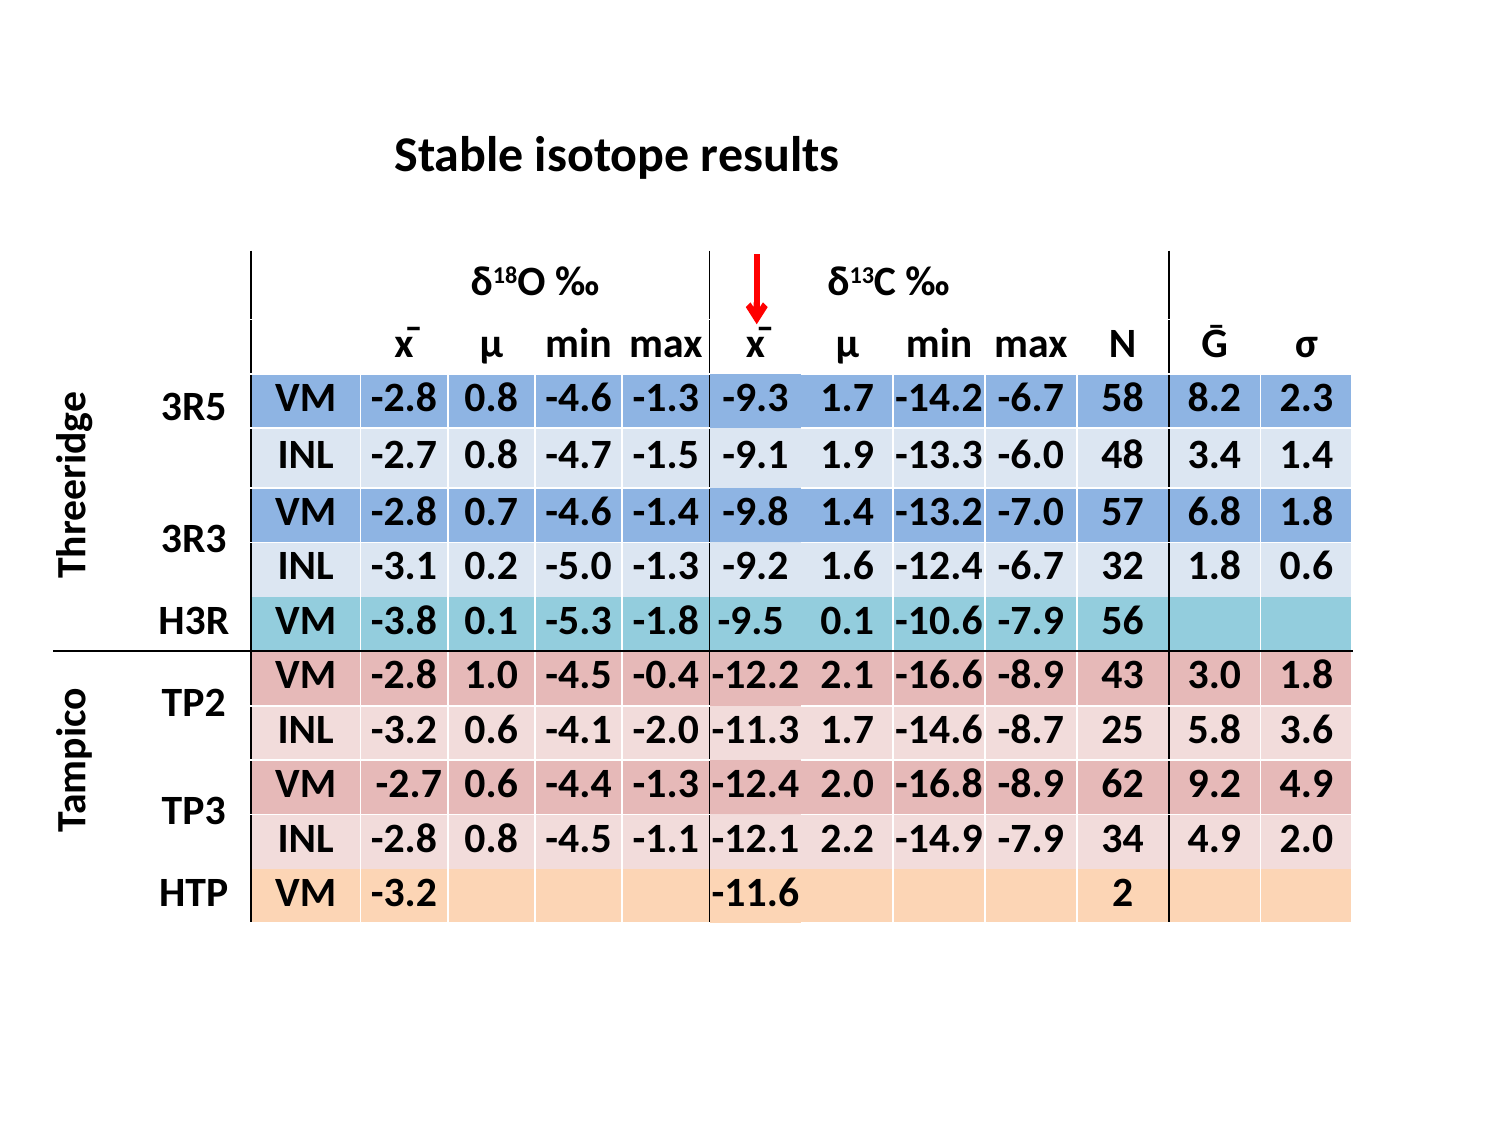

Stable isotope results
|  |  |  | δ18O ‰ |  |  |  | δ13C ‰ |  |  |  |  |  |  |
| --- | --- | --- | --- | --- | --- | --- | --- | --- | --- | --- | --- | --- | --- |
|  |  |  | x̄ | µ | min | max | x̄ | µ | min | max | N | Ḡ | σ |
| Threeridge | 3R5 | VM | -2.8 | 0.8 | -4.6 | -1.3 | -9.3 | 1.7 | -14.2 | -6.7 | 58 | 8.2 | 2.3 |
|  |  | INL | -2.7 | 0.8 | -4.7 | -1.5 | -9.1 | 1.9 | -13.3 | -6.0 | 48 | 3.4 | 1.4 |
|  | 3R3 | VM | -2.8 | 0.7 | -4.6 | -1.4 | -9.8 | 1.4 | -13.2 | -7.0 | 57 | 6.8 | 1.8 |
|  |  | INL | -3.1 | 0.2 | -5.0 | -1.3 | -9.2 | 1.6 | -12.4 | -6.7 | 32 | 1.8 | 0.6 |
|  | H3R | VM | -3.8 | 0.1 | -5.3 | -1.8 | -9.5 | 0.1 | -10.6 | -7.9 | 56 |  |  |
| Tampico | TP2 | VM | -2.8 | 1.0 | -4.5 | -0.4 | -12.2 | 2.1 | -16.6 | -8.9 | 43 | 3.0 | 1.8 |
|  |  | INL | -3.2 | 0.6 | -4.1 | -2.0 | -11.3 | 1.7 | -14.6 | -8.7 | 25 | 5.8 | 3.6 |
|  | TP3 | VM | -2.7 | 0.6 | -4.4 | -1.3 | -12.4 | 2.0 | -16.8 | -8.9 | 62 | 9.2 | 4.9 |
|  |  | INL | -2.8 | 0.8 | -4.5 | -1.1 | -12.1 | 2.2 | -14.9 | -7.9 | 34 | 4.9 | 2.0 |
|  | HTP | VM | -3.2 |  |  |  | -11.6 |  |  |  | 2 |  |  |